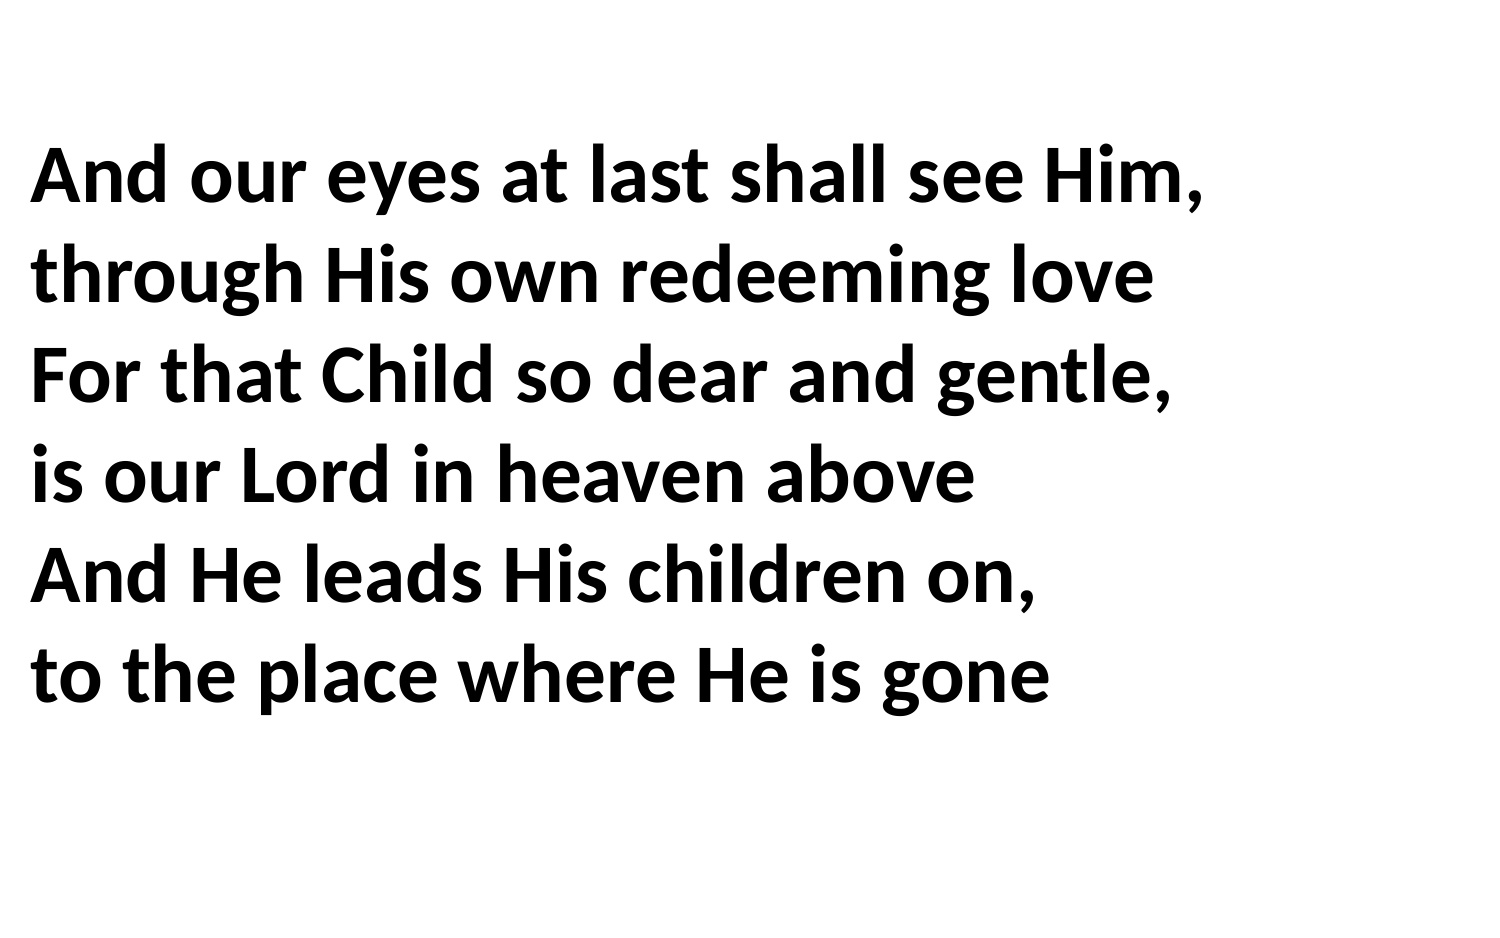

And our eyes at last shall see Him,
through His own redeeming love
For that Child so dear and gentle,
is our Lord in heaven above
And He leads His children on,
to the place where He is gone